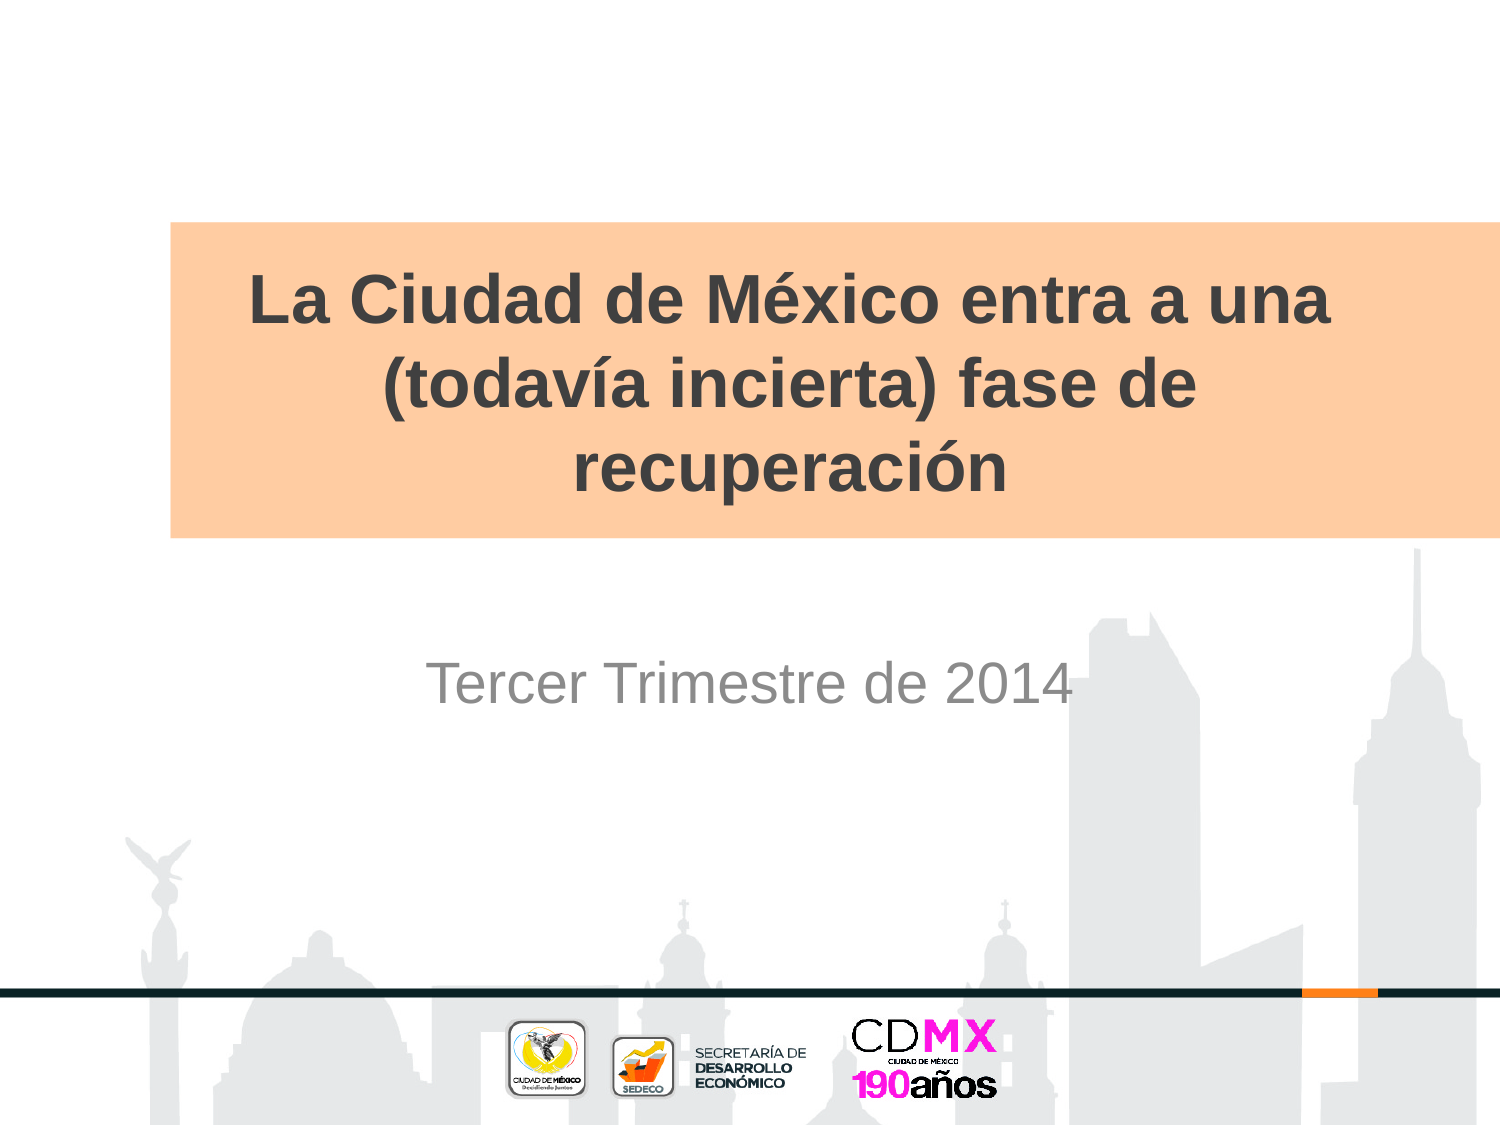

# La Ciudad de México entra a una (todavía incierta) fase de recuperación
Tercer Trimestre de 2014